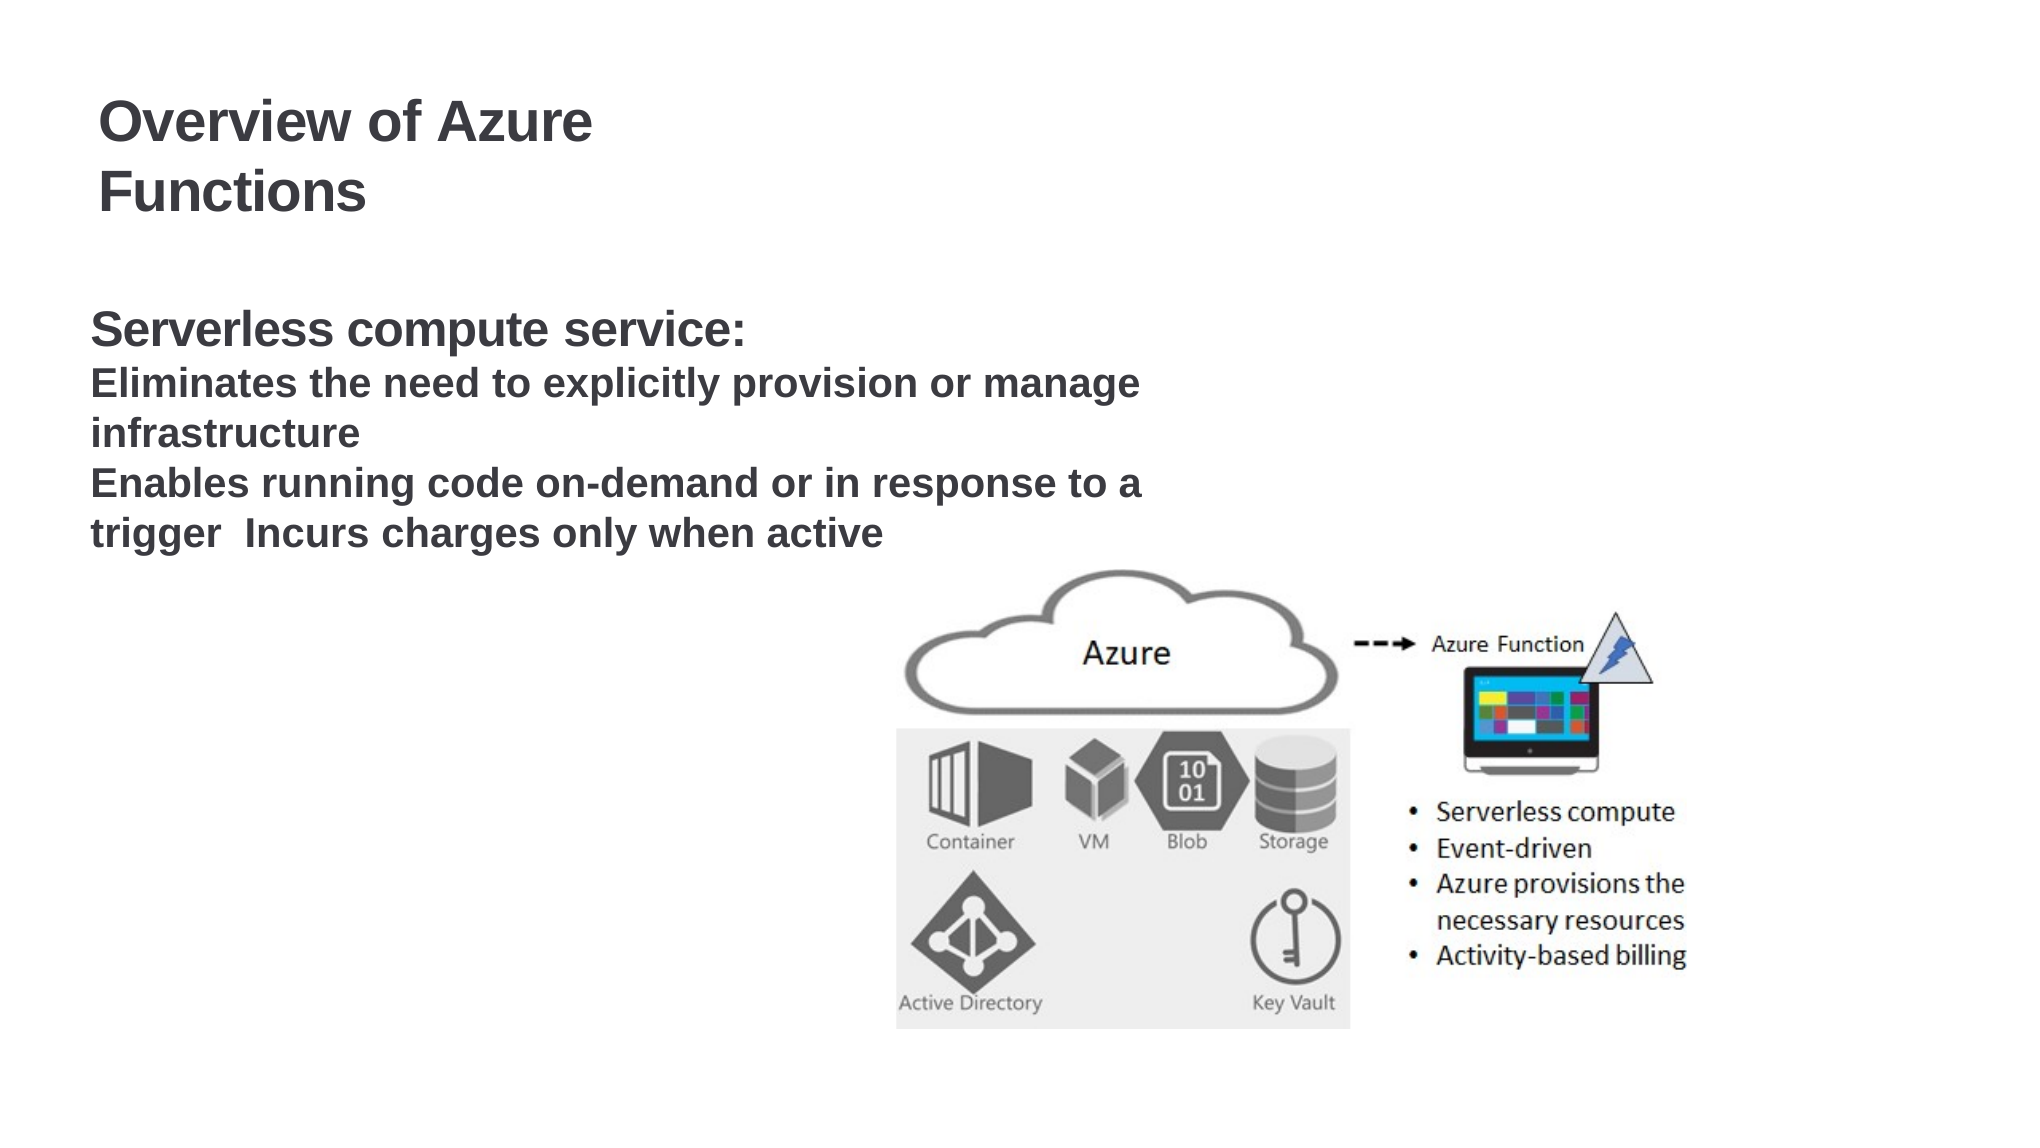

# Overview of Azure Functions
Serverless compute service:
Eliminates the need to explicitly provision or manage infrastructure
Enables running code on-demand or in response to a trigger  Incurs charges only when active